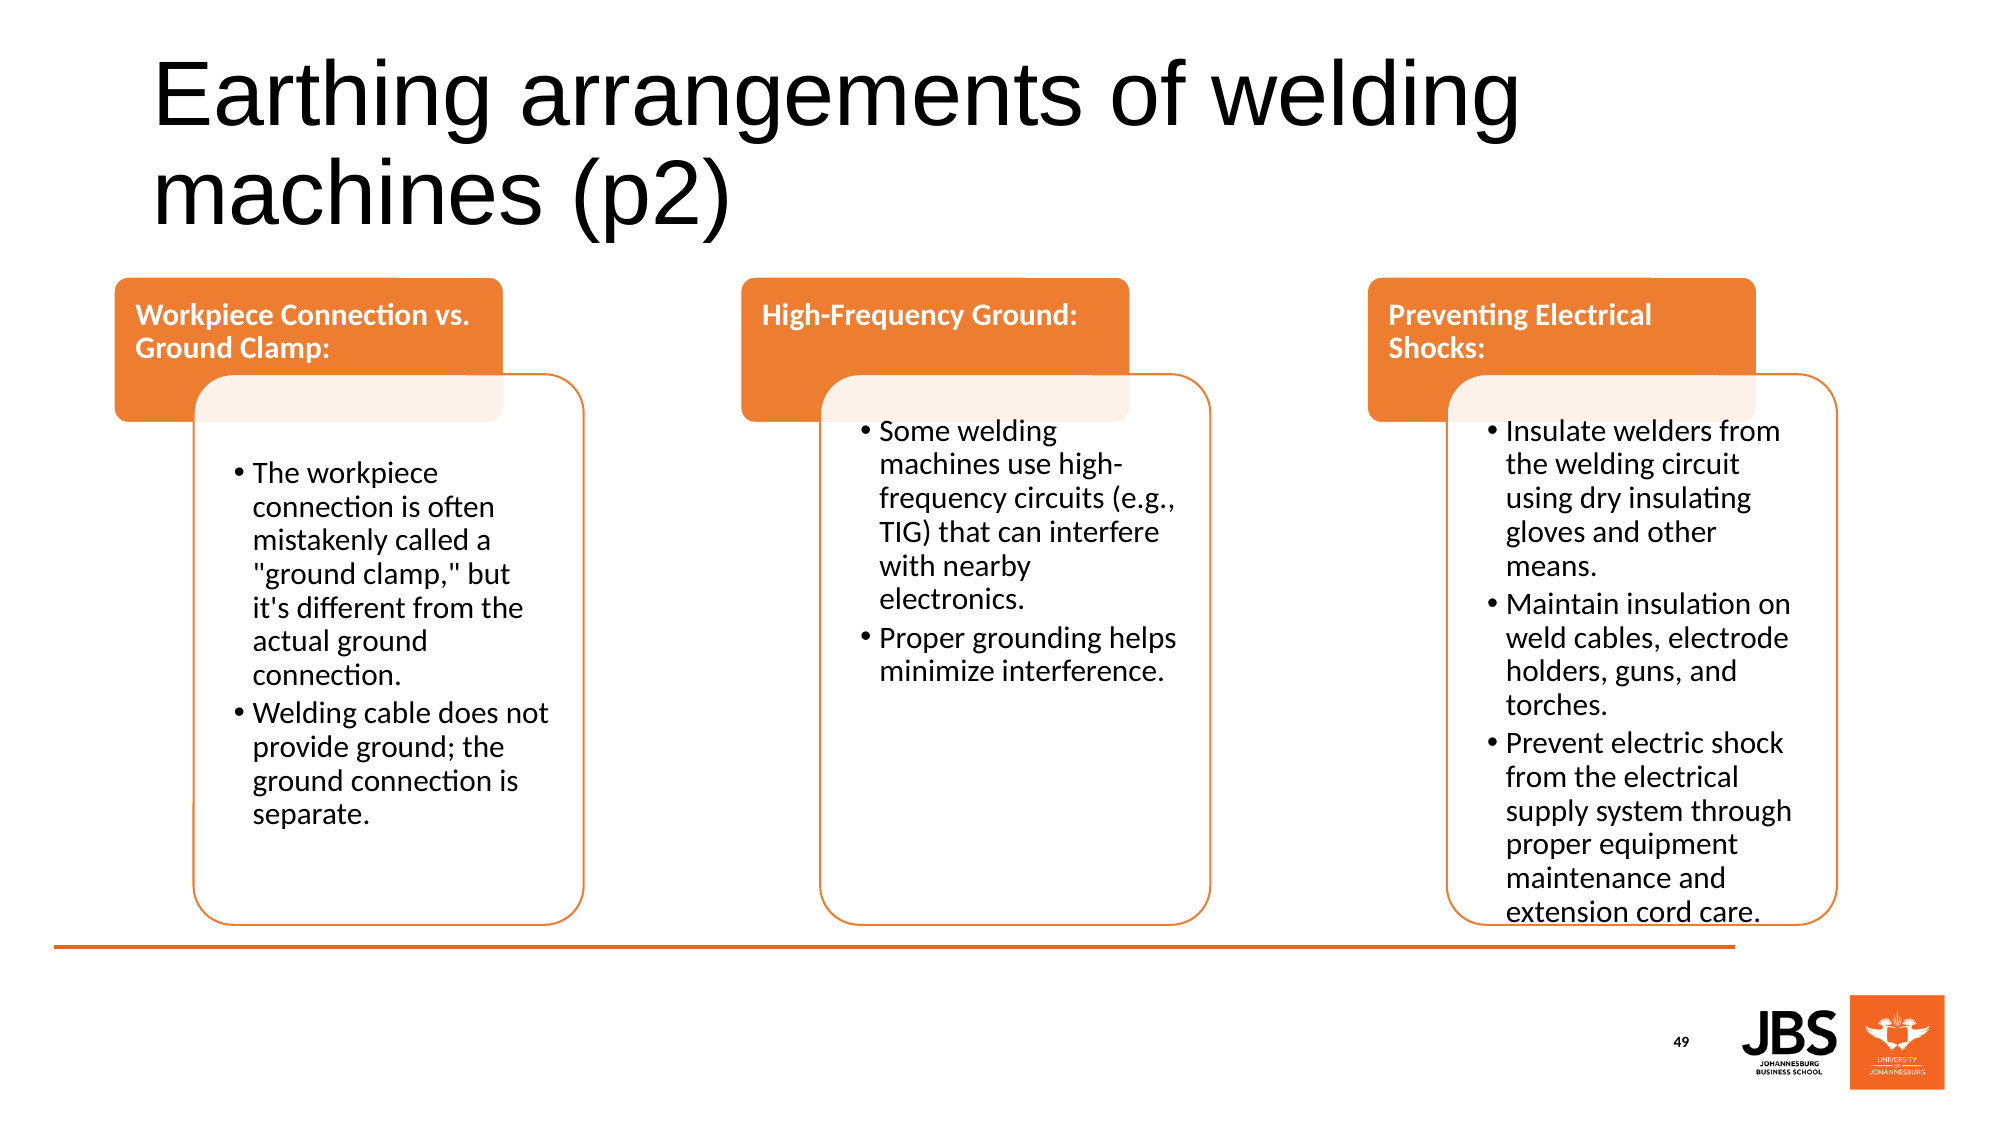

# Earthing arrangements of welding machines (p2)
Workpiece Connection vs. Ground Clamp:

The workpiece connection is often mistakenly called a "ground clamp," but it's different from the actual ground connection.
Welding cable does not provide ground; the ground connection is separate.

High-Frequency Ground:
Some welding machines use high-frequency circuits (e.g., TIG) that can interfere with nearby electronics.
Proper grounding helps minimize interference.

Preventing Electrical Shocks:
Insulate welders from the welding circuit using dry insulating gloves and other means.
Maintain insulation on weld cables, electrode holders, guns, and torches.
Prevent electric shock from the electrical supply system through proper equipment maintenance and extension cord care.